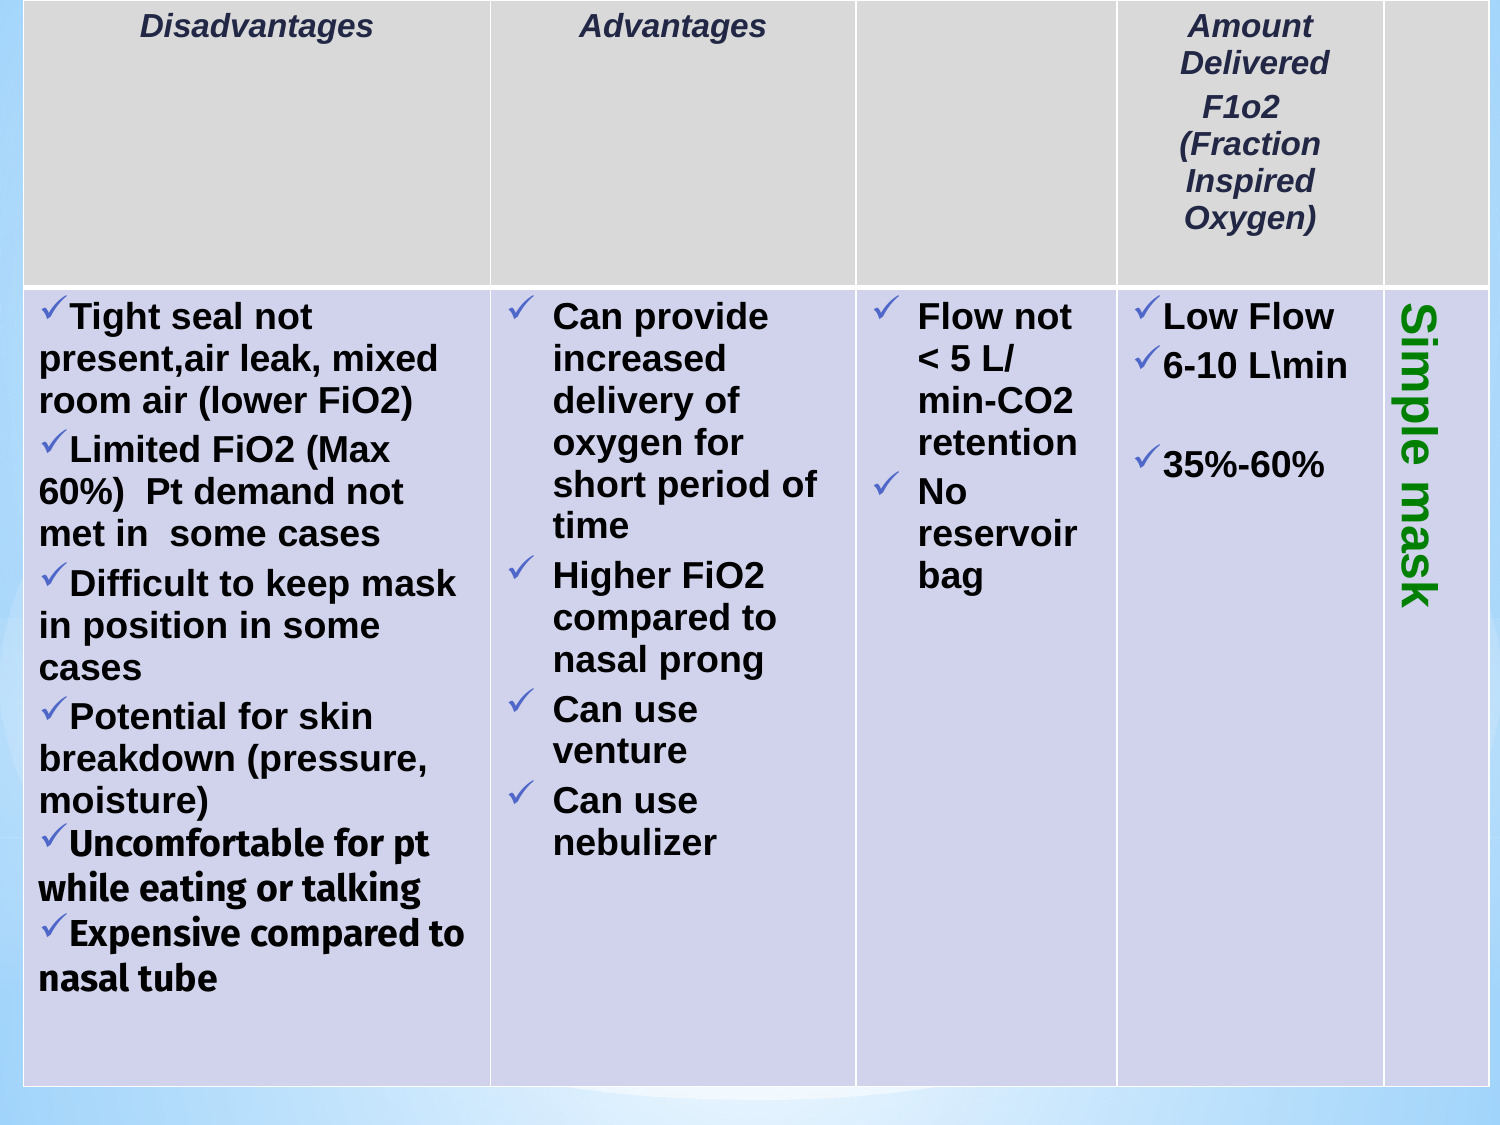

| Disadvantages | Advantages |  | Amount Delivered F1o2 (Fraction Inspired Oxygen) |  |
| --- | --- | --- | --- | --- |
| Tight seal not present,air leak, mixed room air (lower FiO2) Limited FiO2 (Max 60%) Pt demand not met in some cases Difficult to keep mask in position in some cases Potential for skin breakdown (pressure, moisture) Uncomfortable for pt while eating or talking Expensive compared to nasal tube | Can provide increased delivery of oxygen for short period of time Higher FiO2 compared to nasal prong Can use venture Can use nebulizer | Flow not < 5 L/ min-CO2 retention No reservoir bag | Low Flow 6-10 L\min 35%-60% | Simple mask |